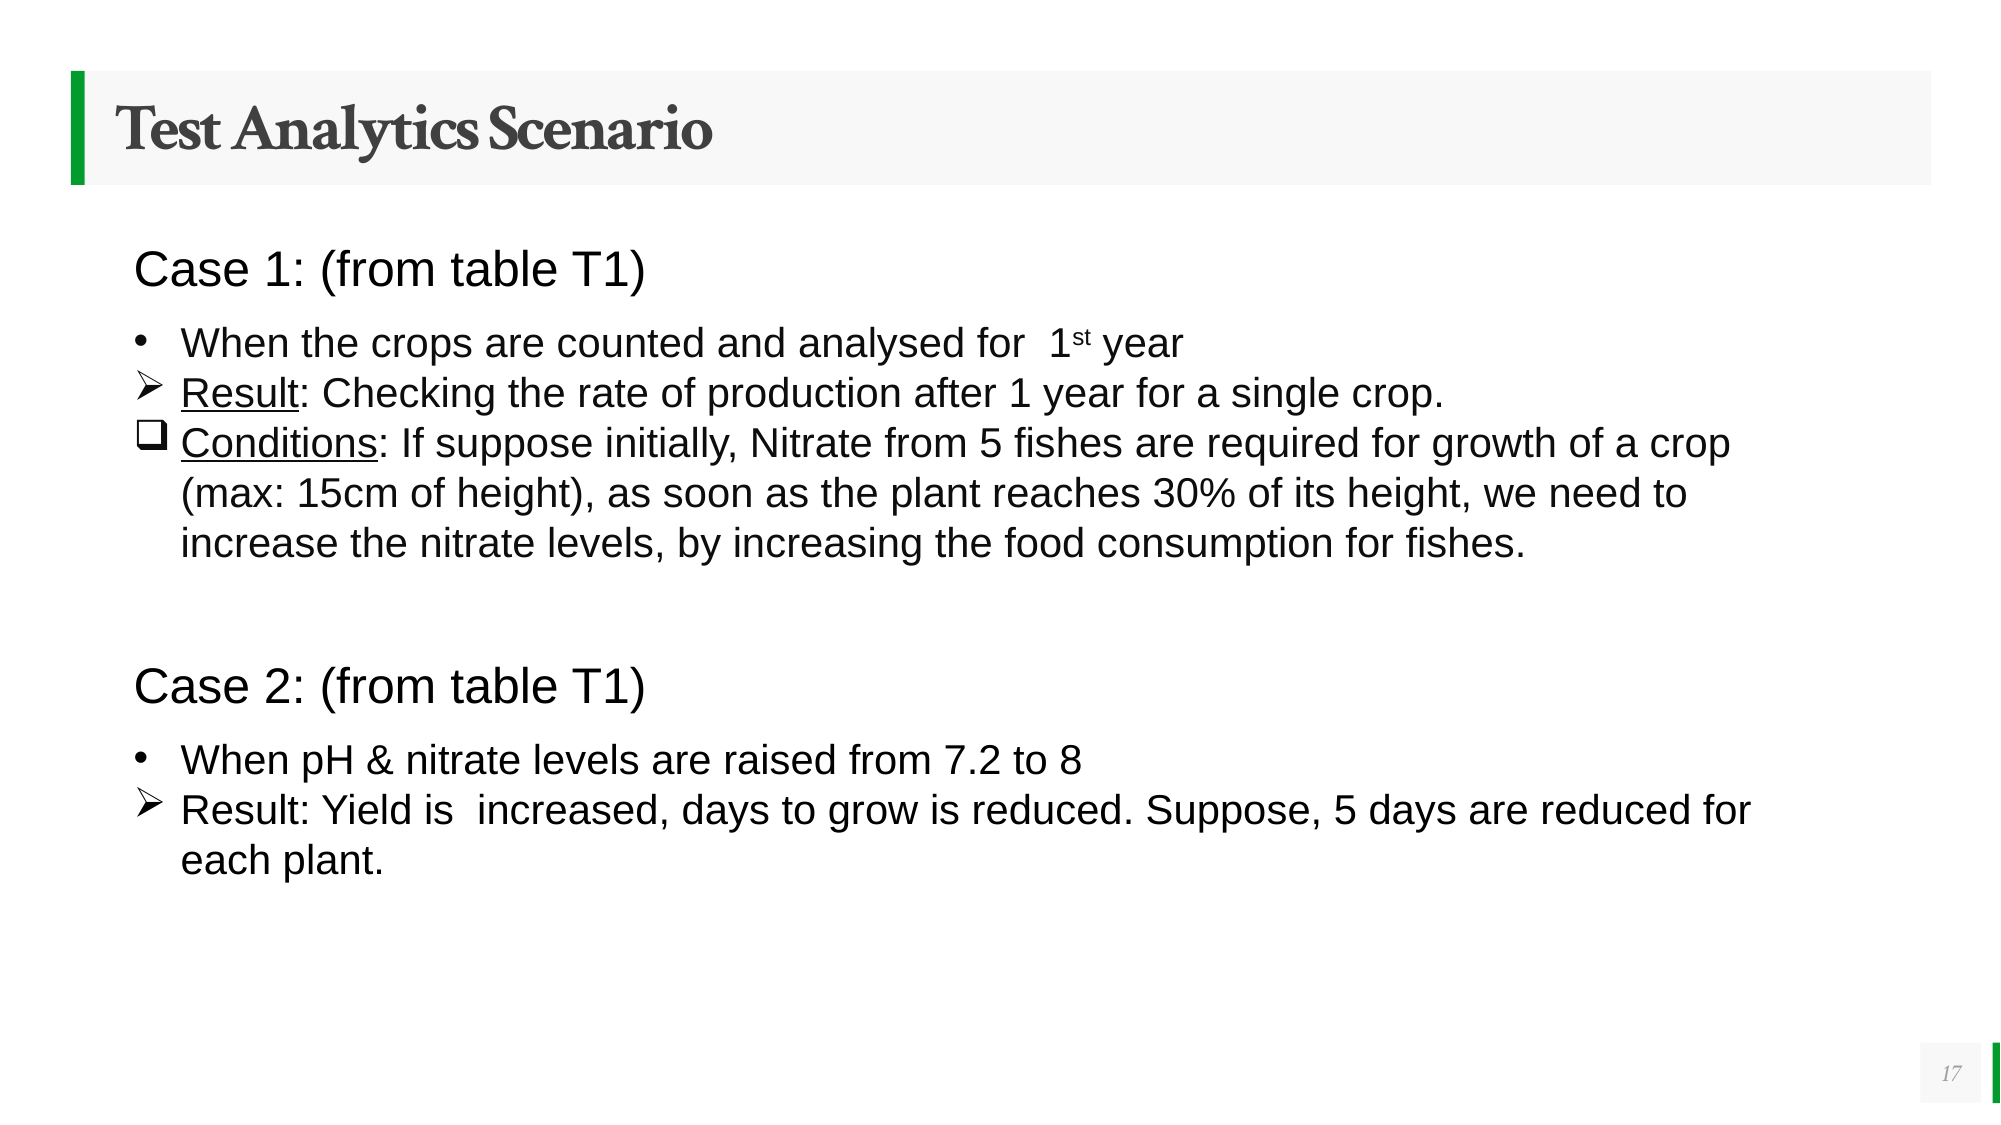

# Test Analytics Scenario
Case 1: (from table T1)
When the crops are counted and analysed for  1st year
Result: Checking the rate of production after 1 year for a single crop.
Conditions: If suppose initially, Nitrate from 5 fishes are required for growth of a crop (max: 15cm of height), as soon as the plant reaches 30% of its height, we need to increase the nitrate levels, by increasing the food consumption for fishes.
Case 2: (from table T1)
When pH & nitrate levels are raised from 7.2 to 8
Result: Yield is  increased, days to grow is reduced. Suppose, 5 days are reduced for each plant.
17